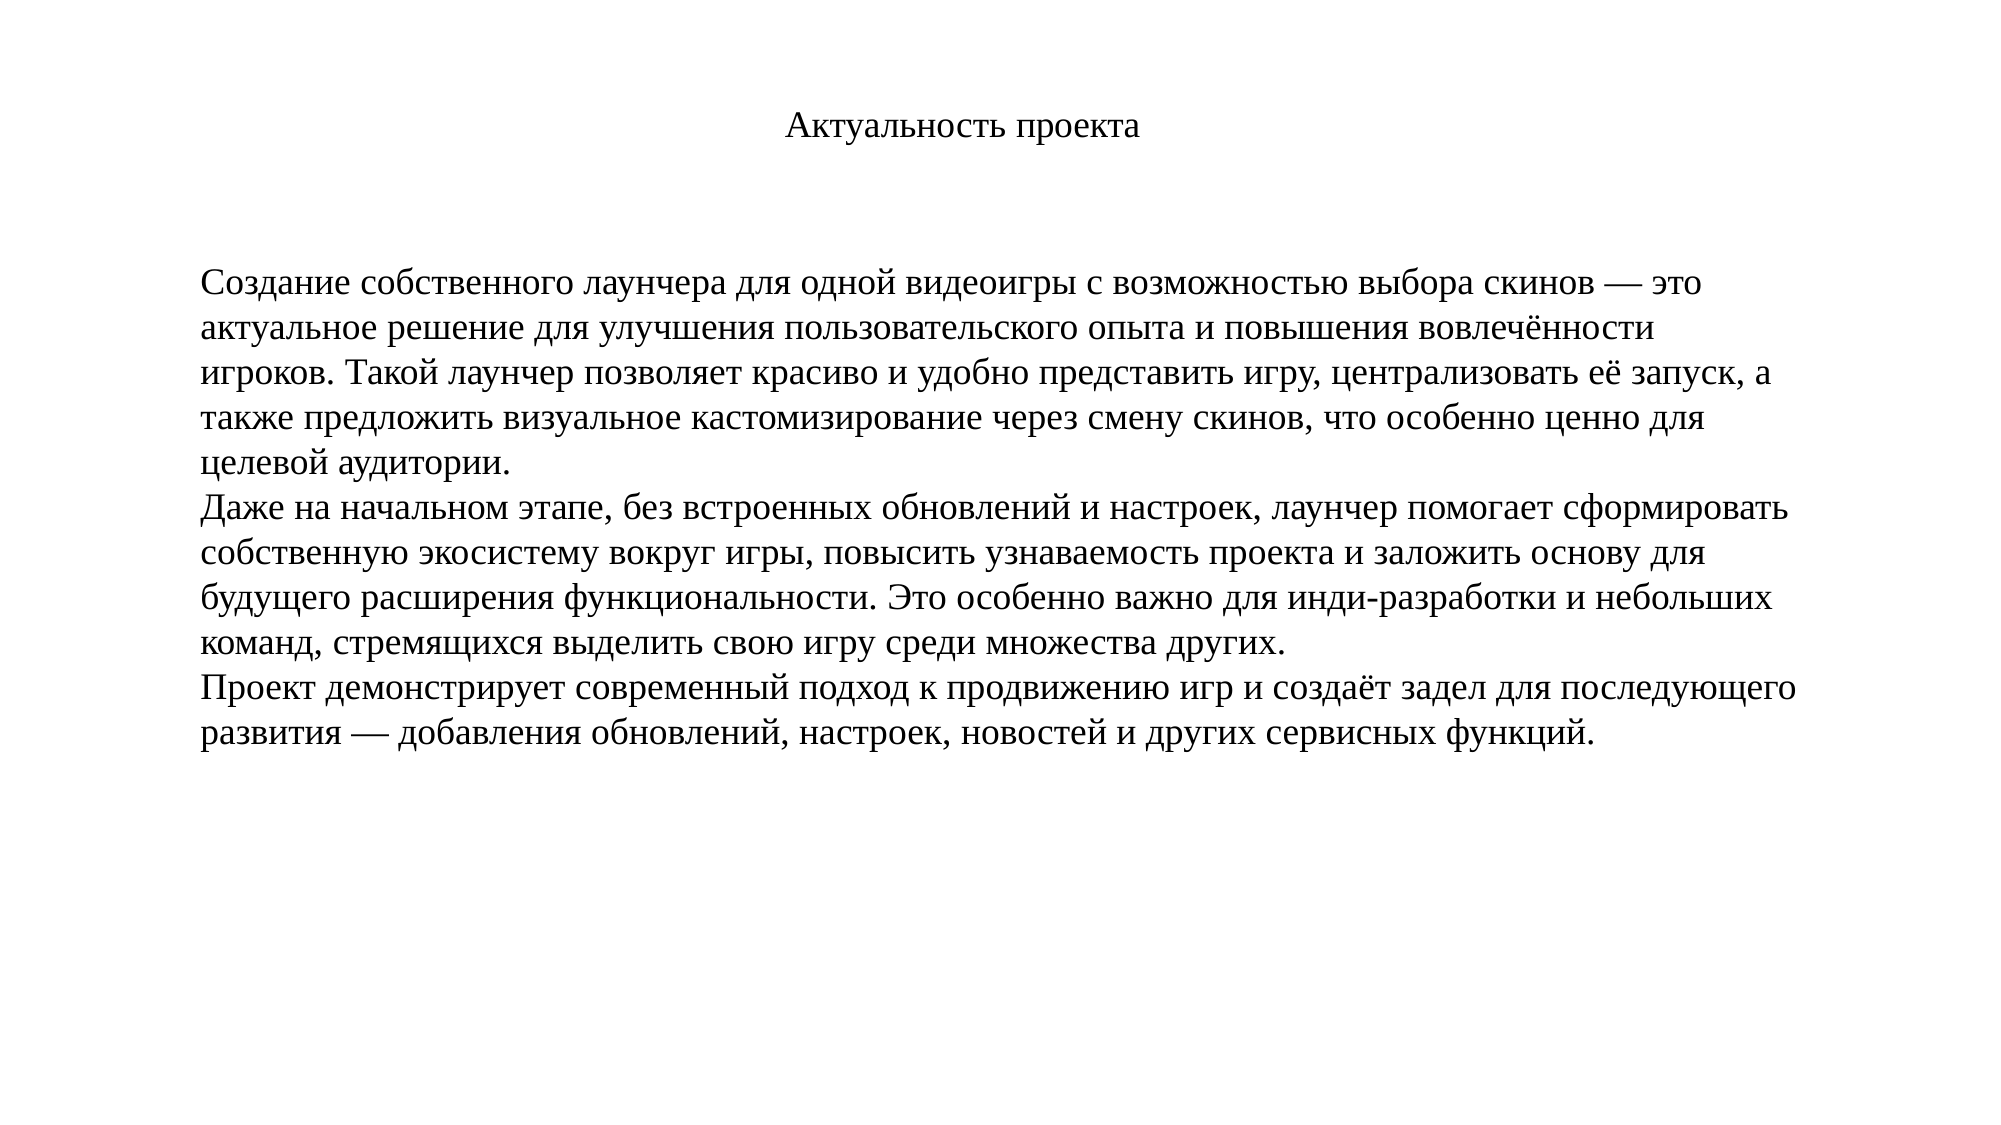

# Актуальность проекта
Создание собственного лаунчера для одной видеоигры с возможностью выбора скинов — это актуальное решение для улучшения пользовательского опыта и повышения вовлечённости игроков. Такой лаунчер позволяет красиво и удобно представить игру, централизовать её запуск, а также предложить визуальное кастомизирование через смену скинов, что особенно ценно для целевой аудитории.
Даже на начальном этапе, без встроенных обновлений и настроек, лаунчер помогает сформировать собственную экосистему вокруг игры, повысить узнаваемость проекта и заложить основу для будущего расширения функциональности. Это особенно важно для инди-разработки и небольших команд, стремящихся выделить свою игру среди множества других.
Проект демонстрирует современный подход к продвижению игр и создаёт задел для последующего развития — добавления обновлений, настроек, новостей и других сервисных функций.